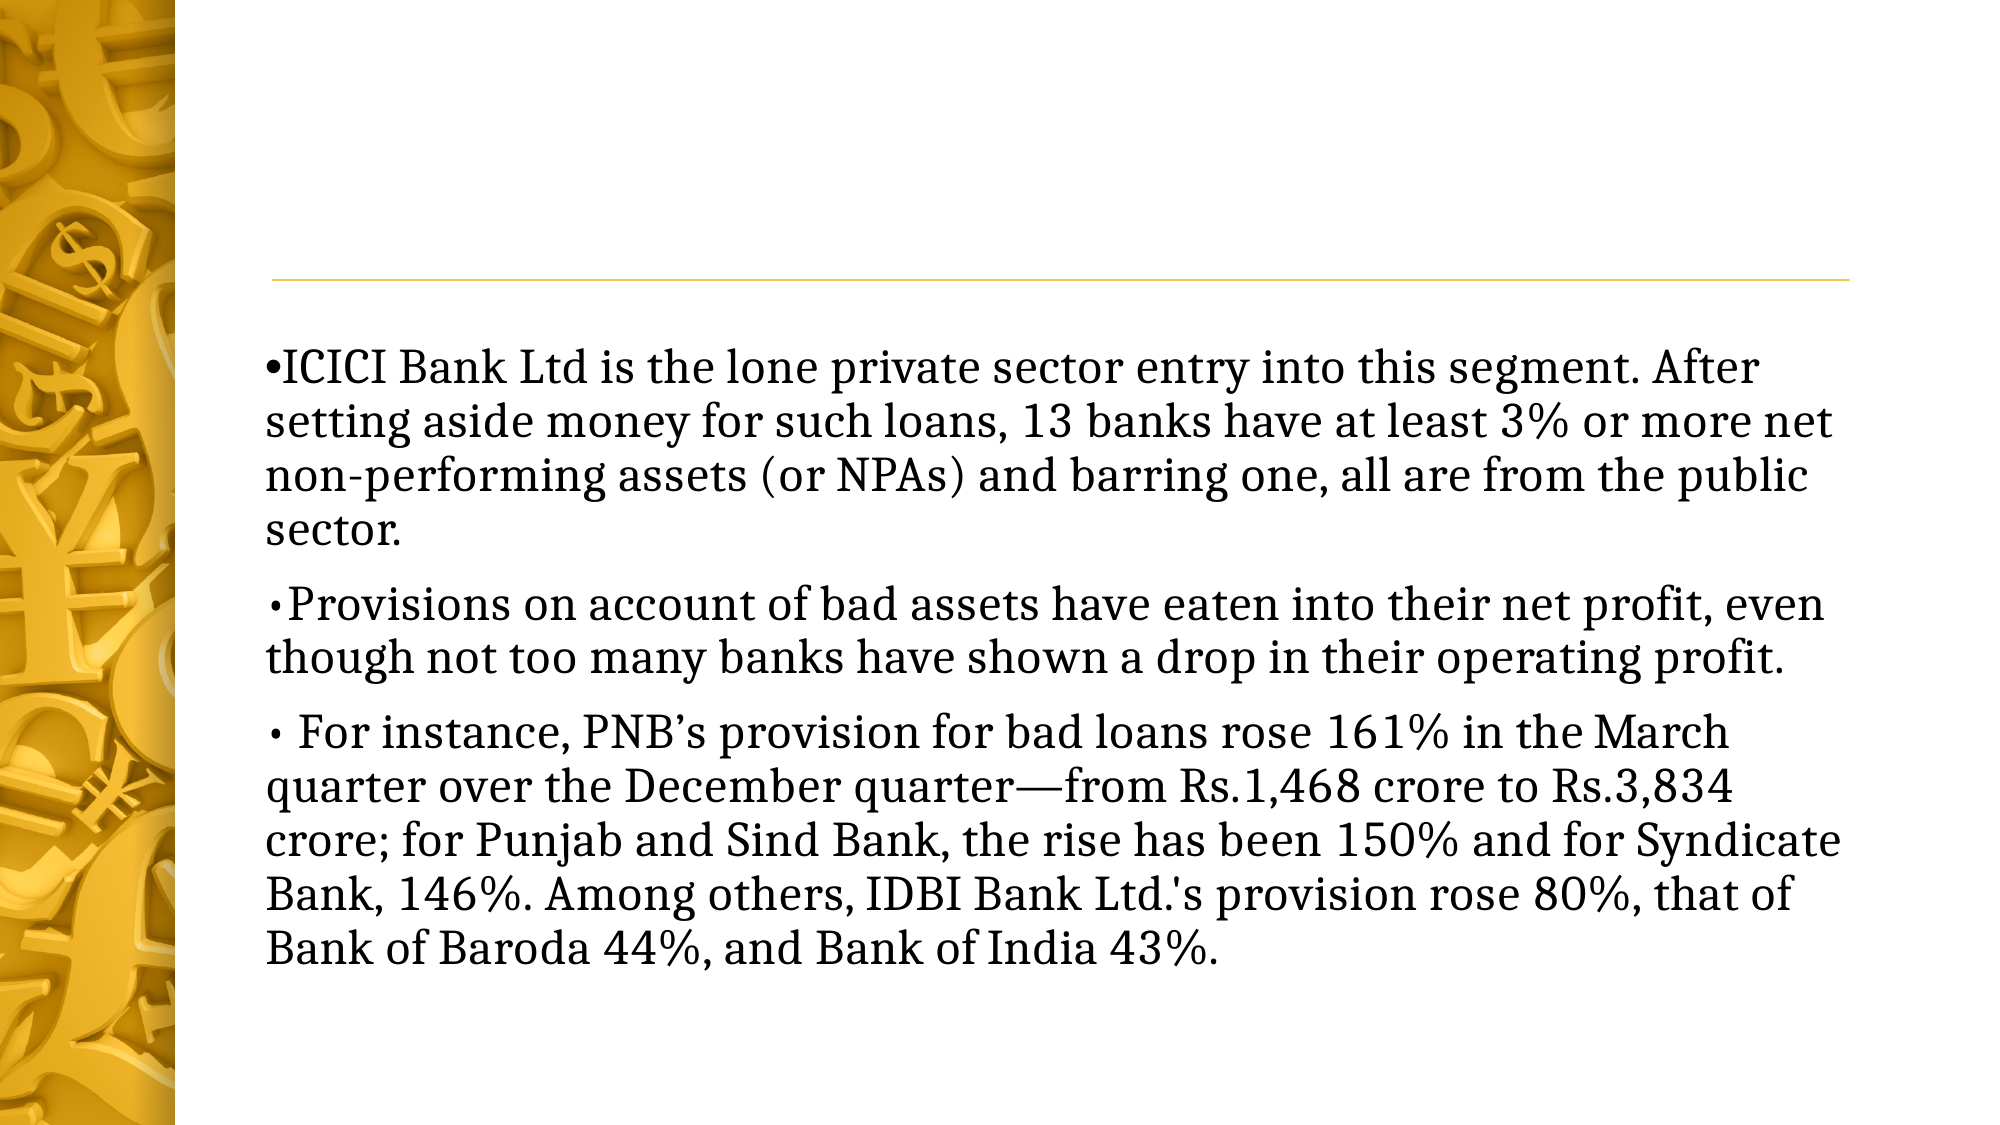

•ICICI Bank Ltd is the lone private sector entry into this segment. After setting aside money for such loans, 13 banks have at least 3% or more net non-performing assets (or NPAs) and barring one, all are from the public sector.
•Provisions on account of bad assets have eaten into their net profit, even though not too many banks have shown a drop in their operating profit.
• For instance, PNB’s provision for bad loans rose 161% in the March quarter over the December quarter—from Rs.1,468 crore to Rs.3,834 crore; for Punjab and Sind Bank, the rise has been 150% and for Syndicate Bank, 146%. Among others, IDBI Bank Ltd.'s provision rose 80%, that of Bank of Baroda 44%, and Bank of India 43%.